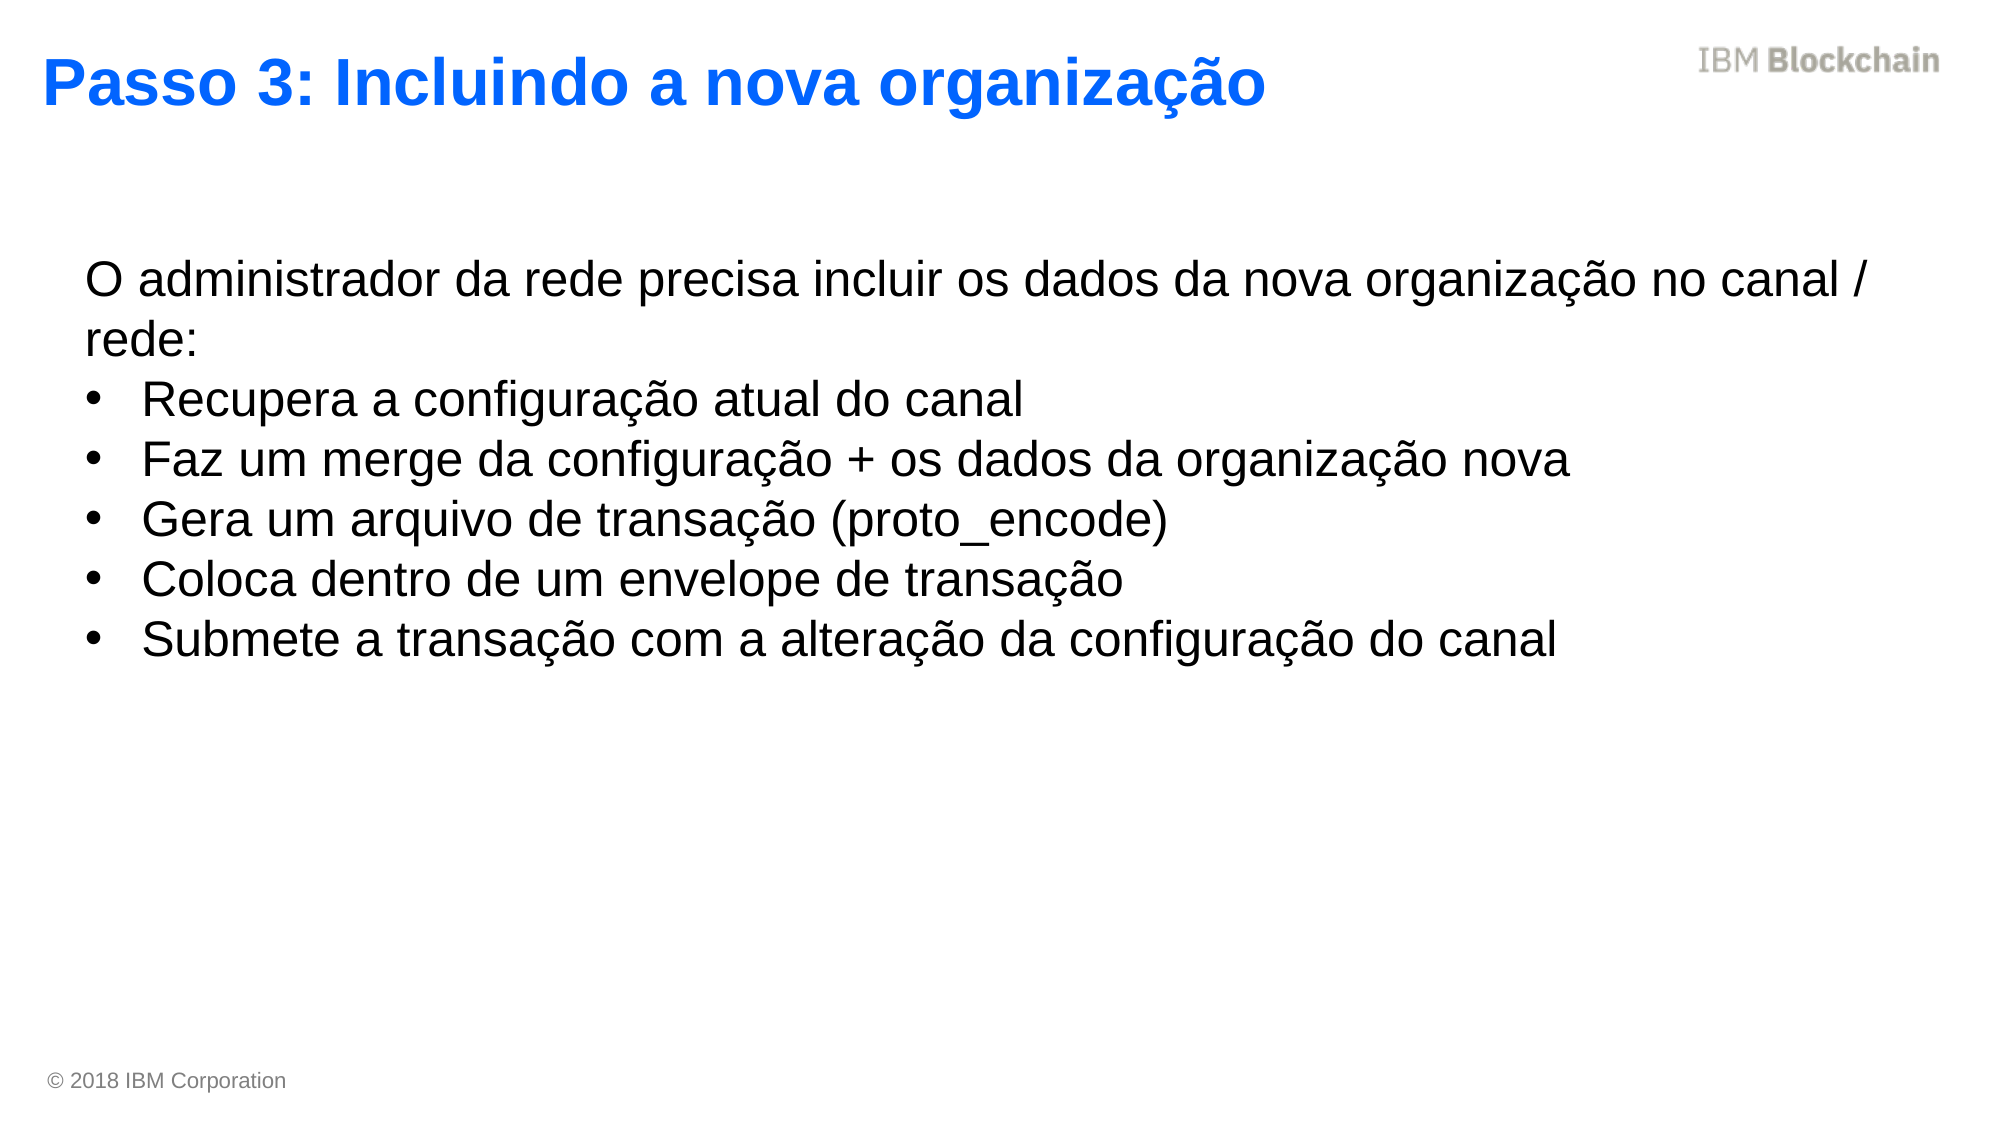

Passo 3: Incluindo a nova organização

O administrador da rede precisa incluir os dados da nova organização no canal / rede:
Recupera a configuração atual do canal
Faz um merge da configuração + os dados da organização nova
Gera um arquivo de transação (proto_encode)
Coloca dentro de um envelope de transação
Submete a transação com a alteração da configuração do canal